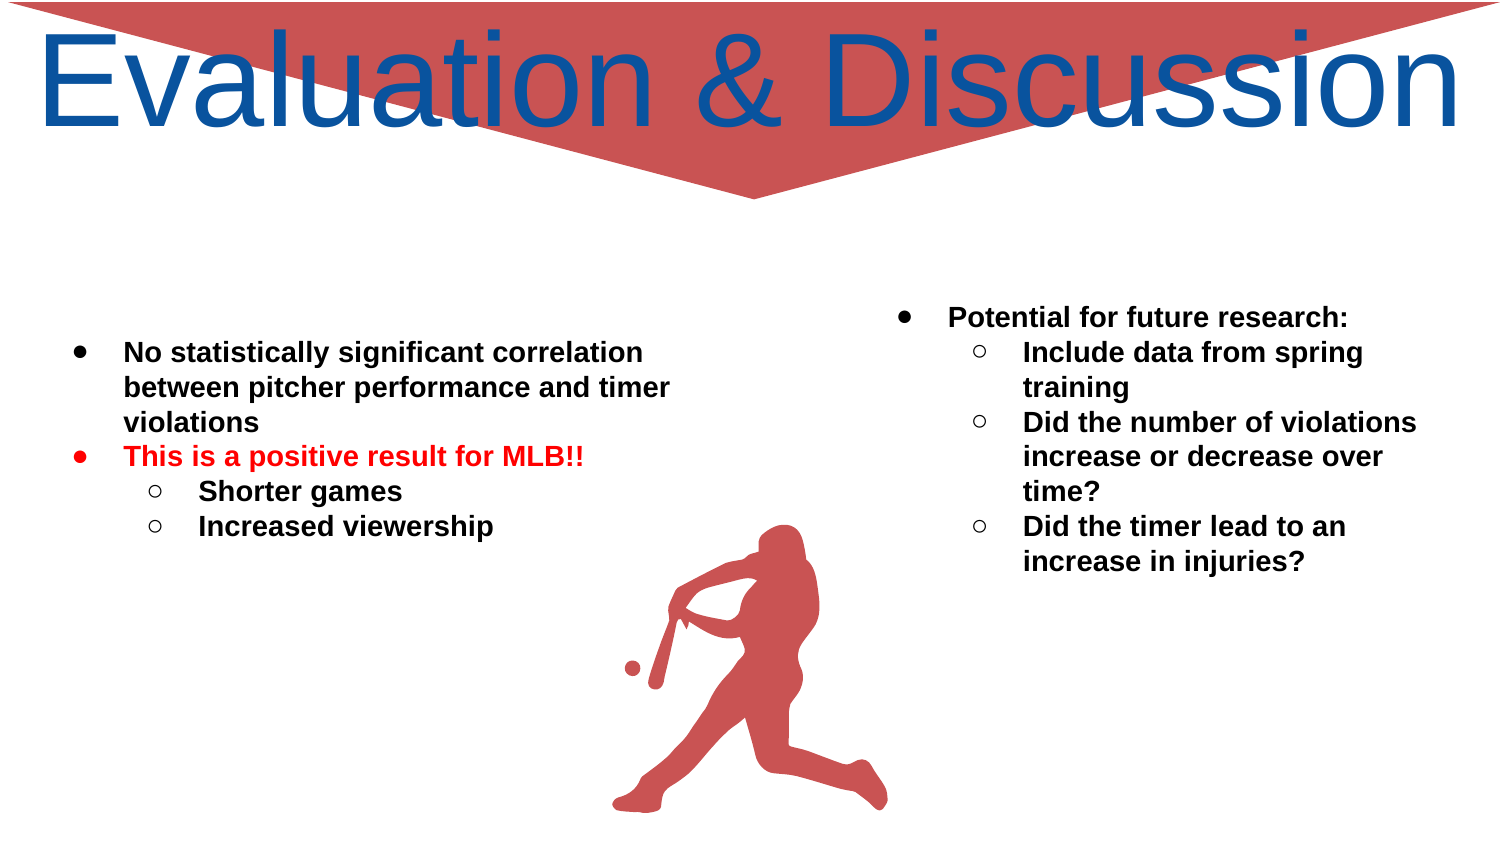

# Evaluation & Discussion

No statistically significant correlation between pitcher performance and timer violations
This is a positive result for MLB!!
Shorter games
Increased viewership
Potential for future research:
Include data from spring training
Did the number of violations increase or decrease over time?
Did the timer lead to an increase in injuries?